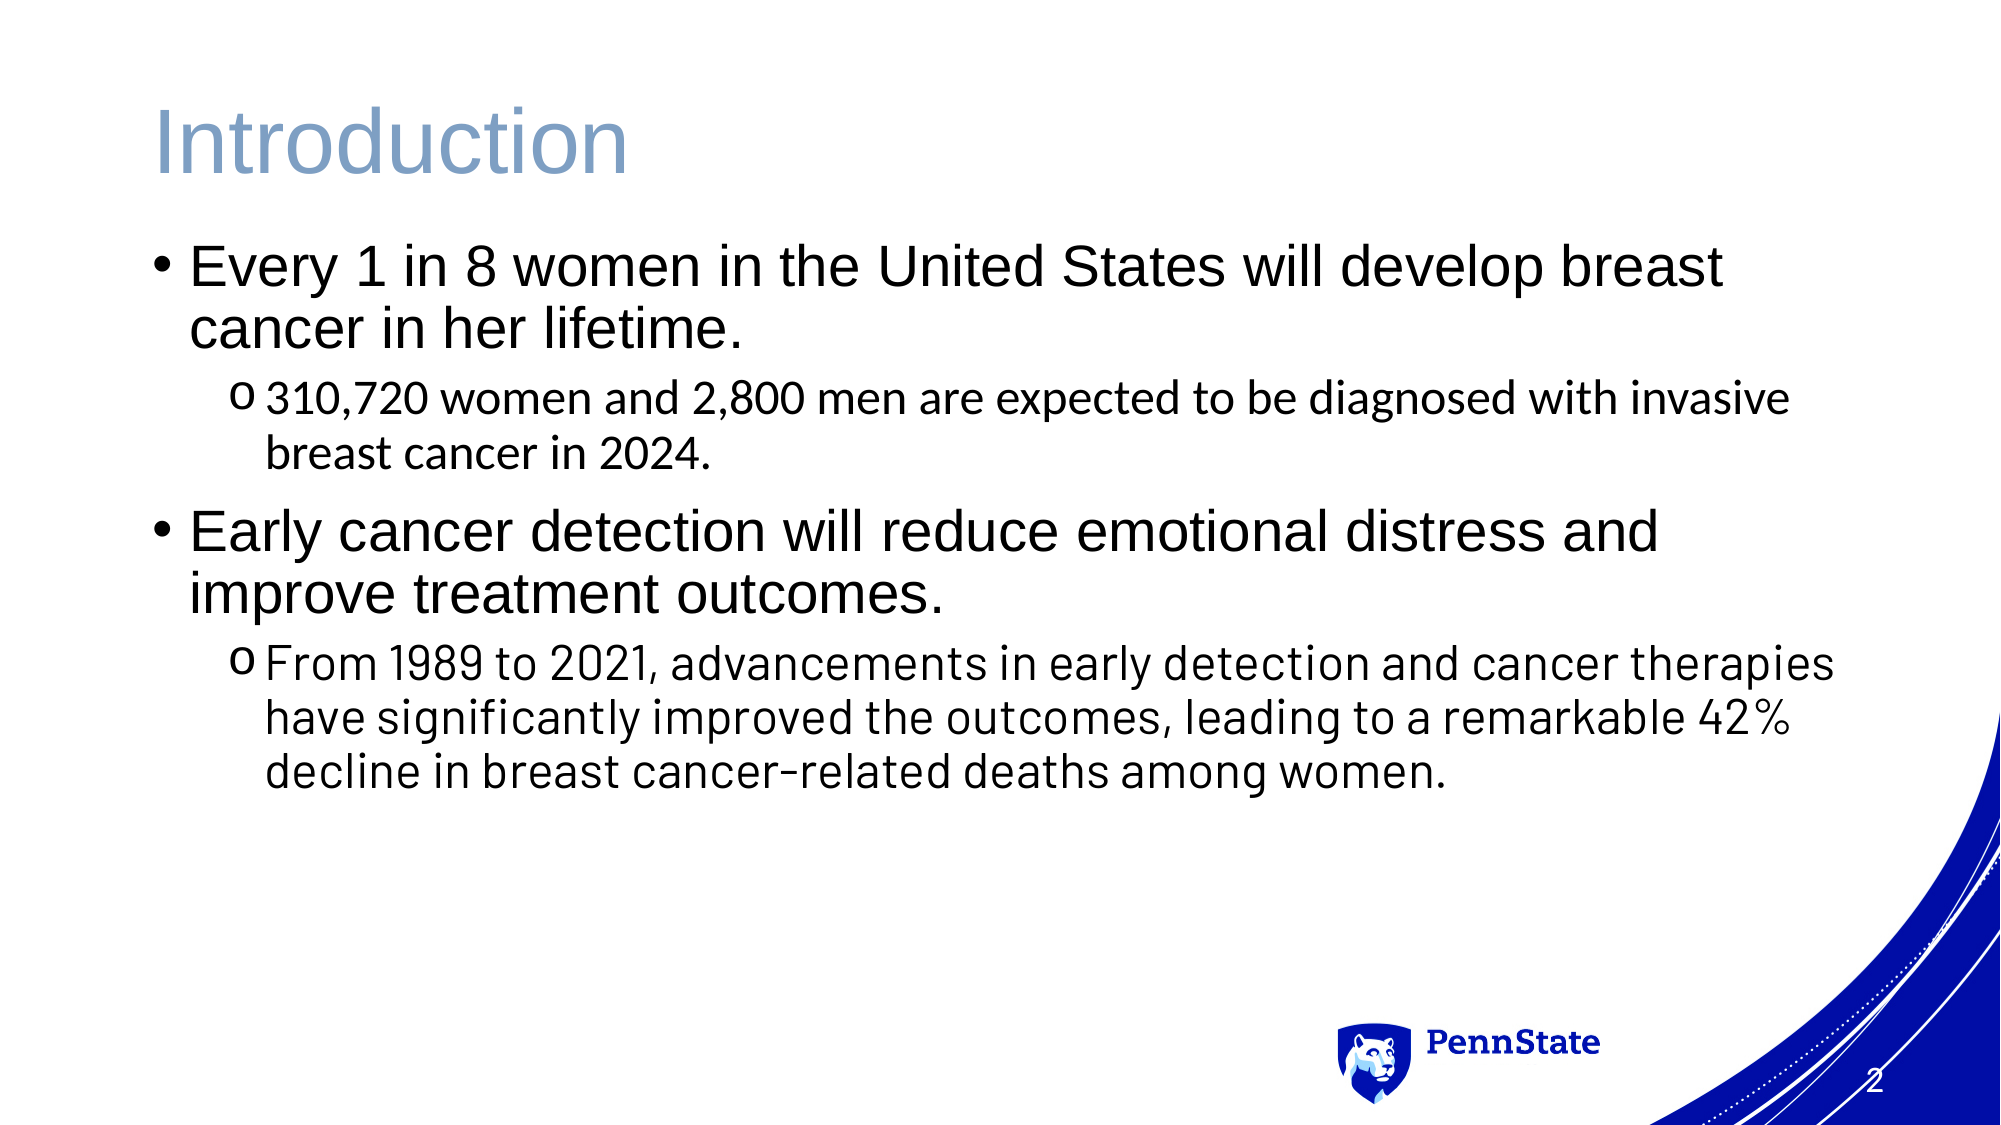

# Introduction
Every 1 in 8 women in the United States will develop breast cancer in her lifetime.
310,720 women and 2,800 men are expected to be diagnosed with invasive breast cancer in 2024.
Early cancer detection will reduce emotional distress and improve treatment outcomes.
From 1989 to 2021, advancements in early detection and cancer therapies have significantly improved the outcomes, leading to a remarkable 42% decline in breast cancer-related deaths among women.